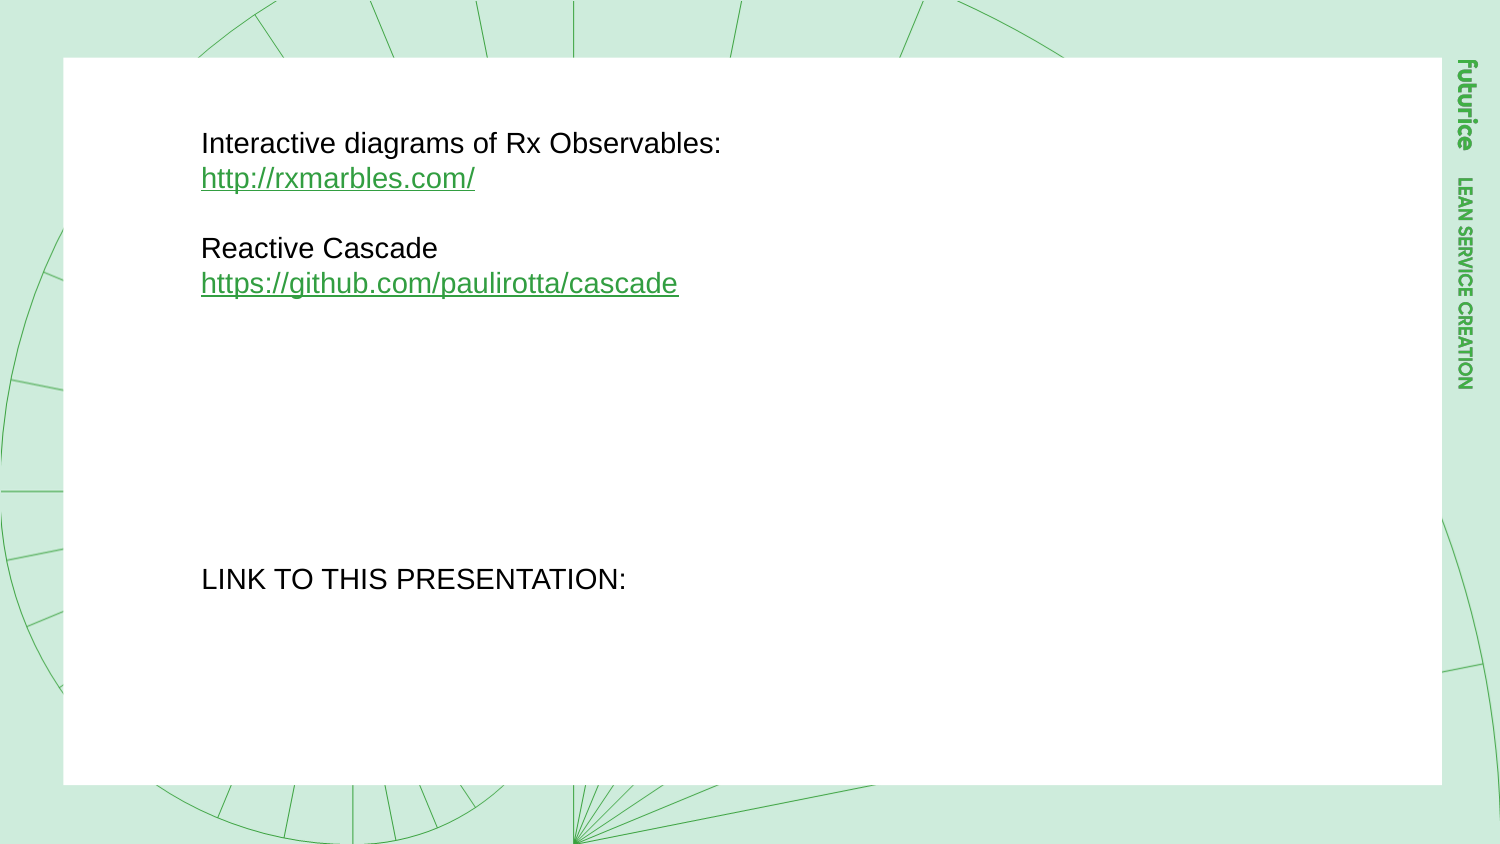

Interactive diagrams of Rx Observables:
http://rxmarbles.com/

Reactive Cascade
https://github.com/paulirotta/cascade

LINK TO THIS PRESENTATION: